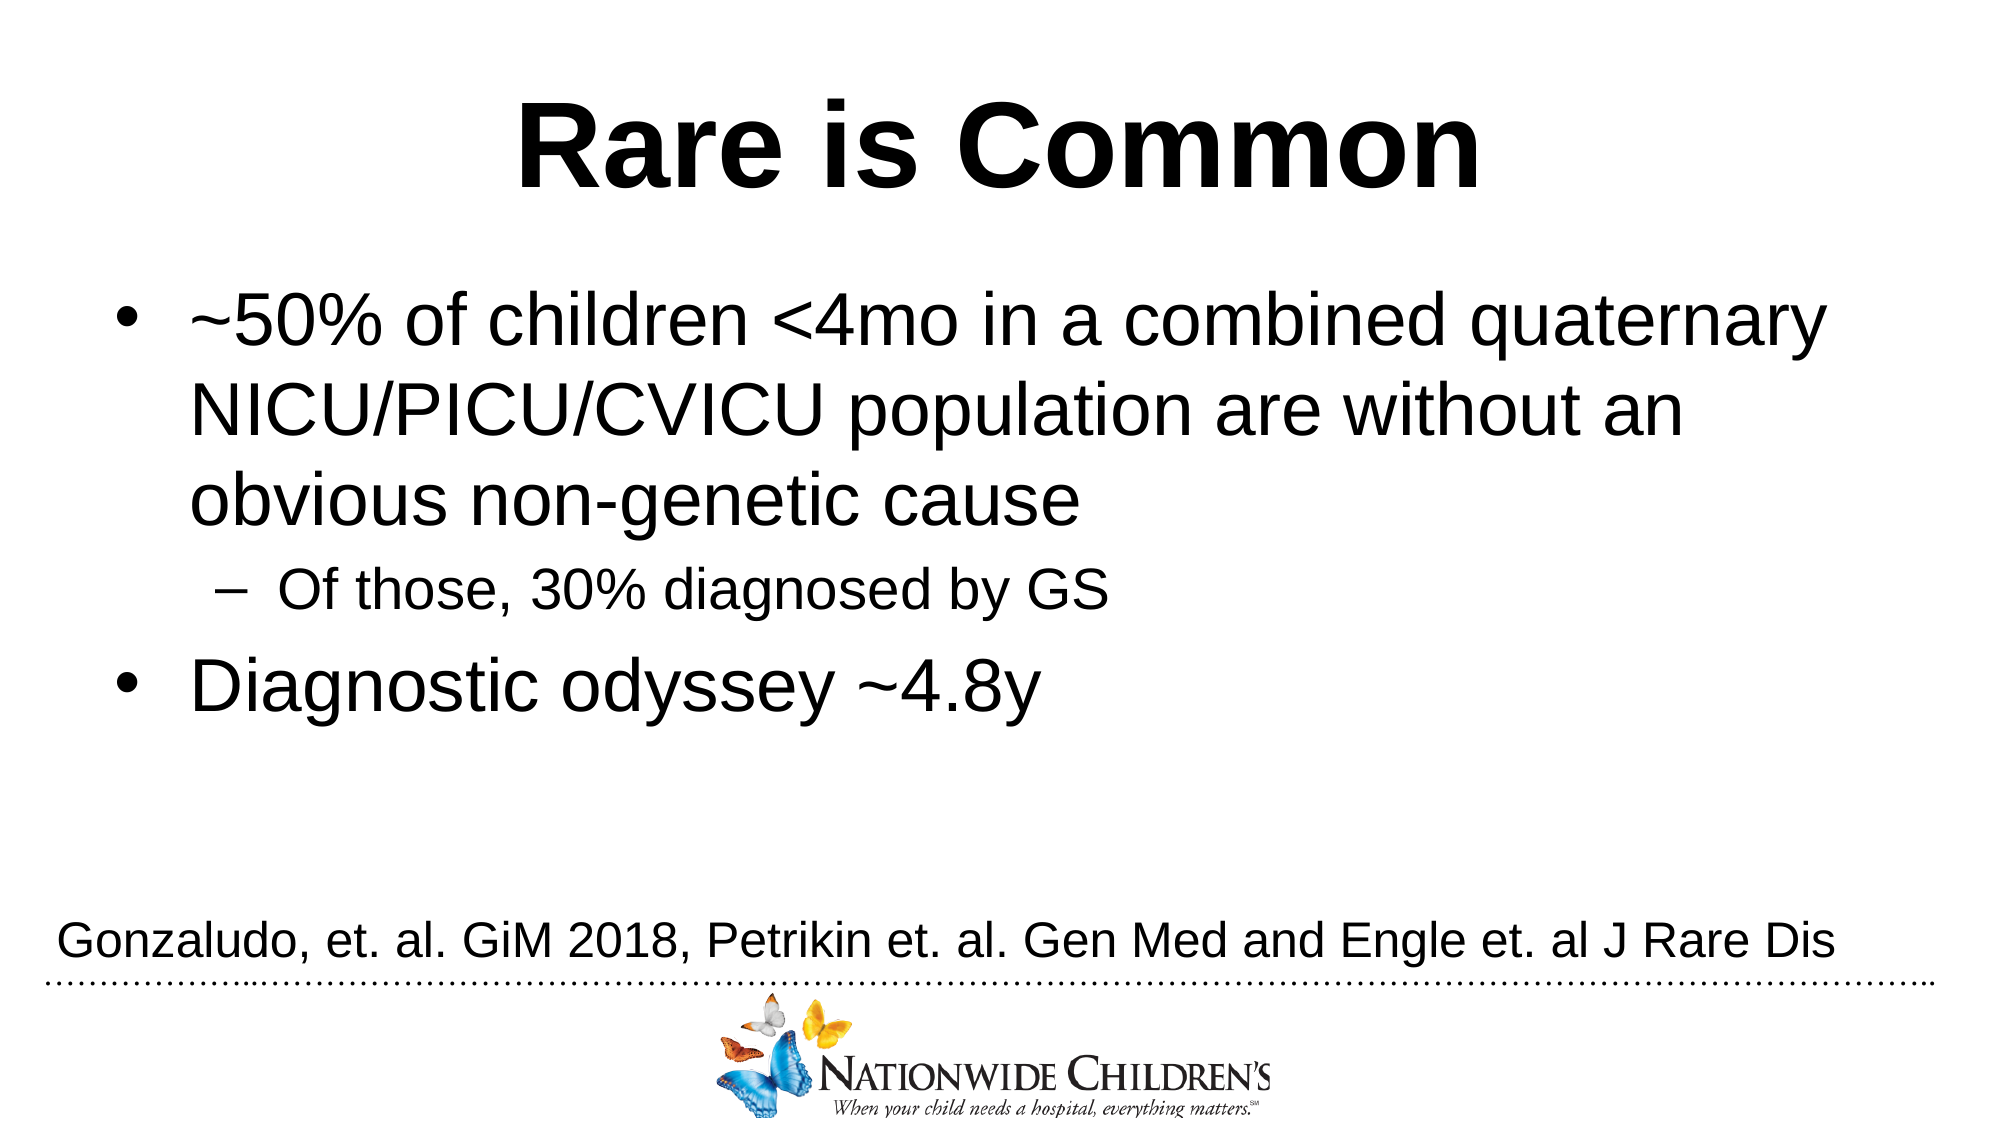

# Rare is Common
~50% of children <4mo in a combined quaternary NICU/PICU/CVICU population are without an obvious non-genetic cause
Of those, 30% diagnosed by GS
Diagnostic odyssey ~4.8y
Gonzaludo, et. al. GiM 2018, Petrikin et. al. Gen Med and Engle et. al J Rare Dis